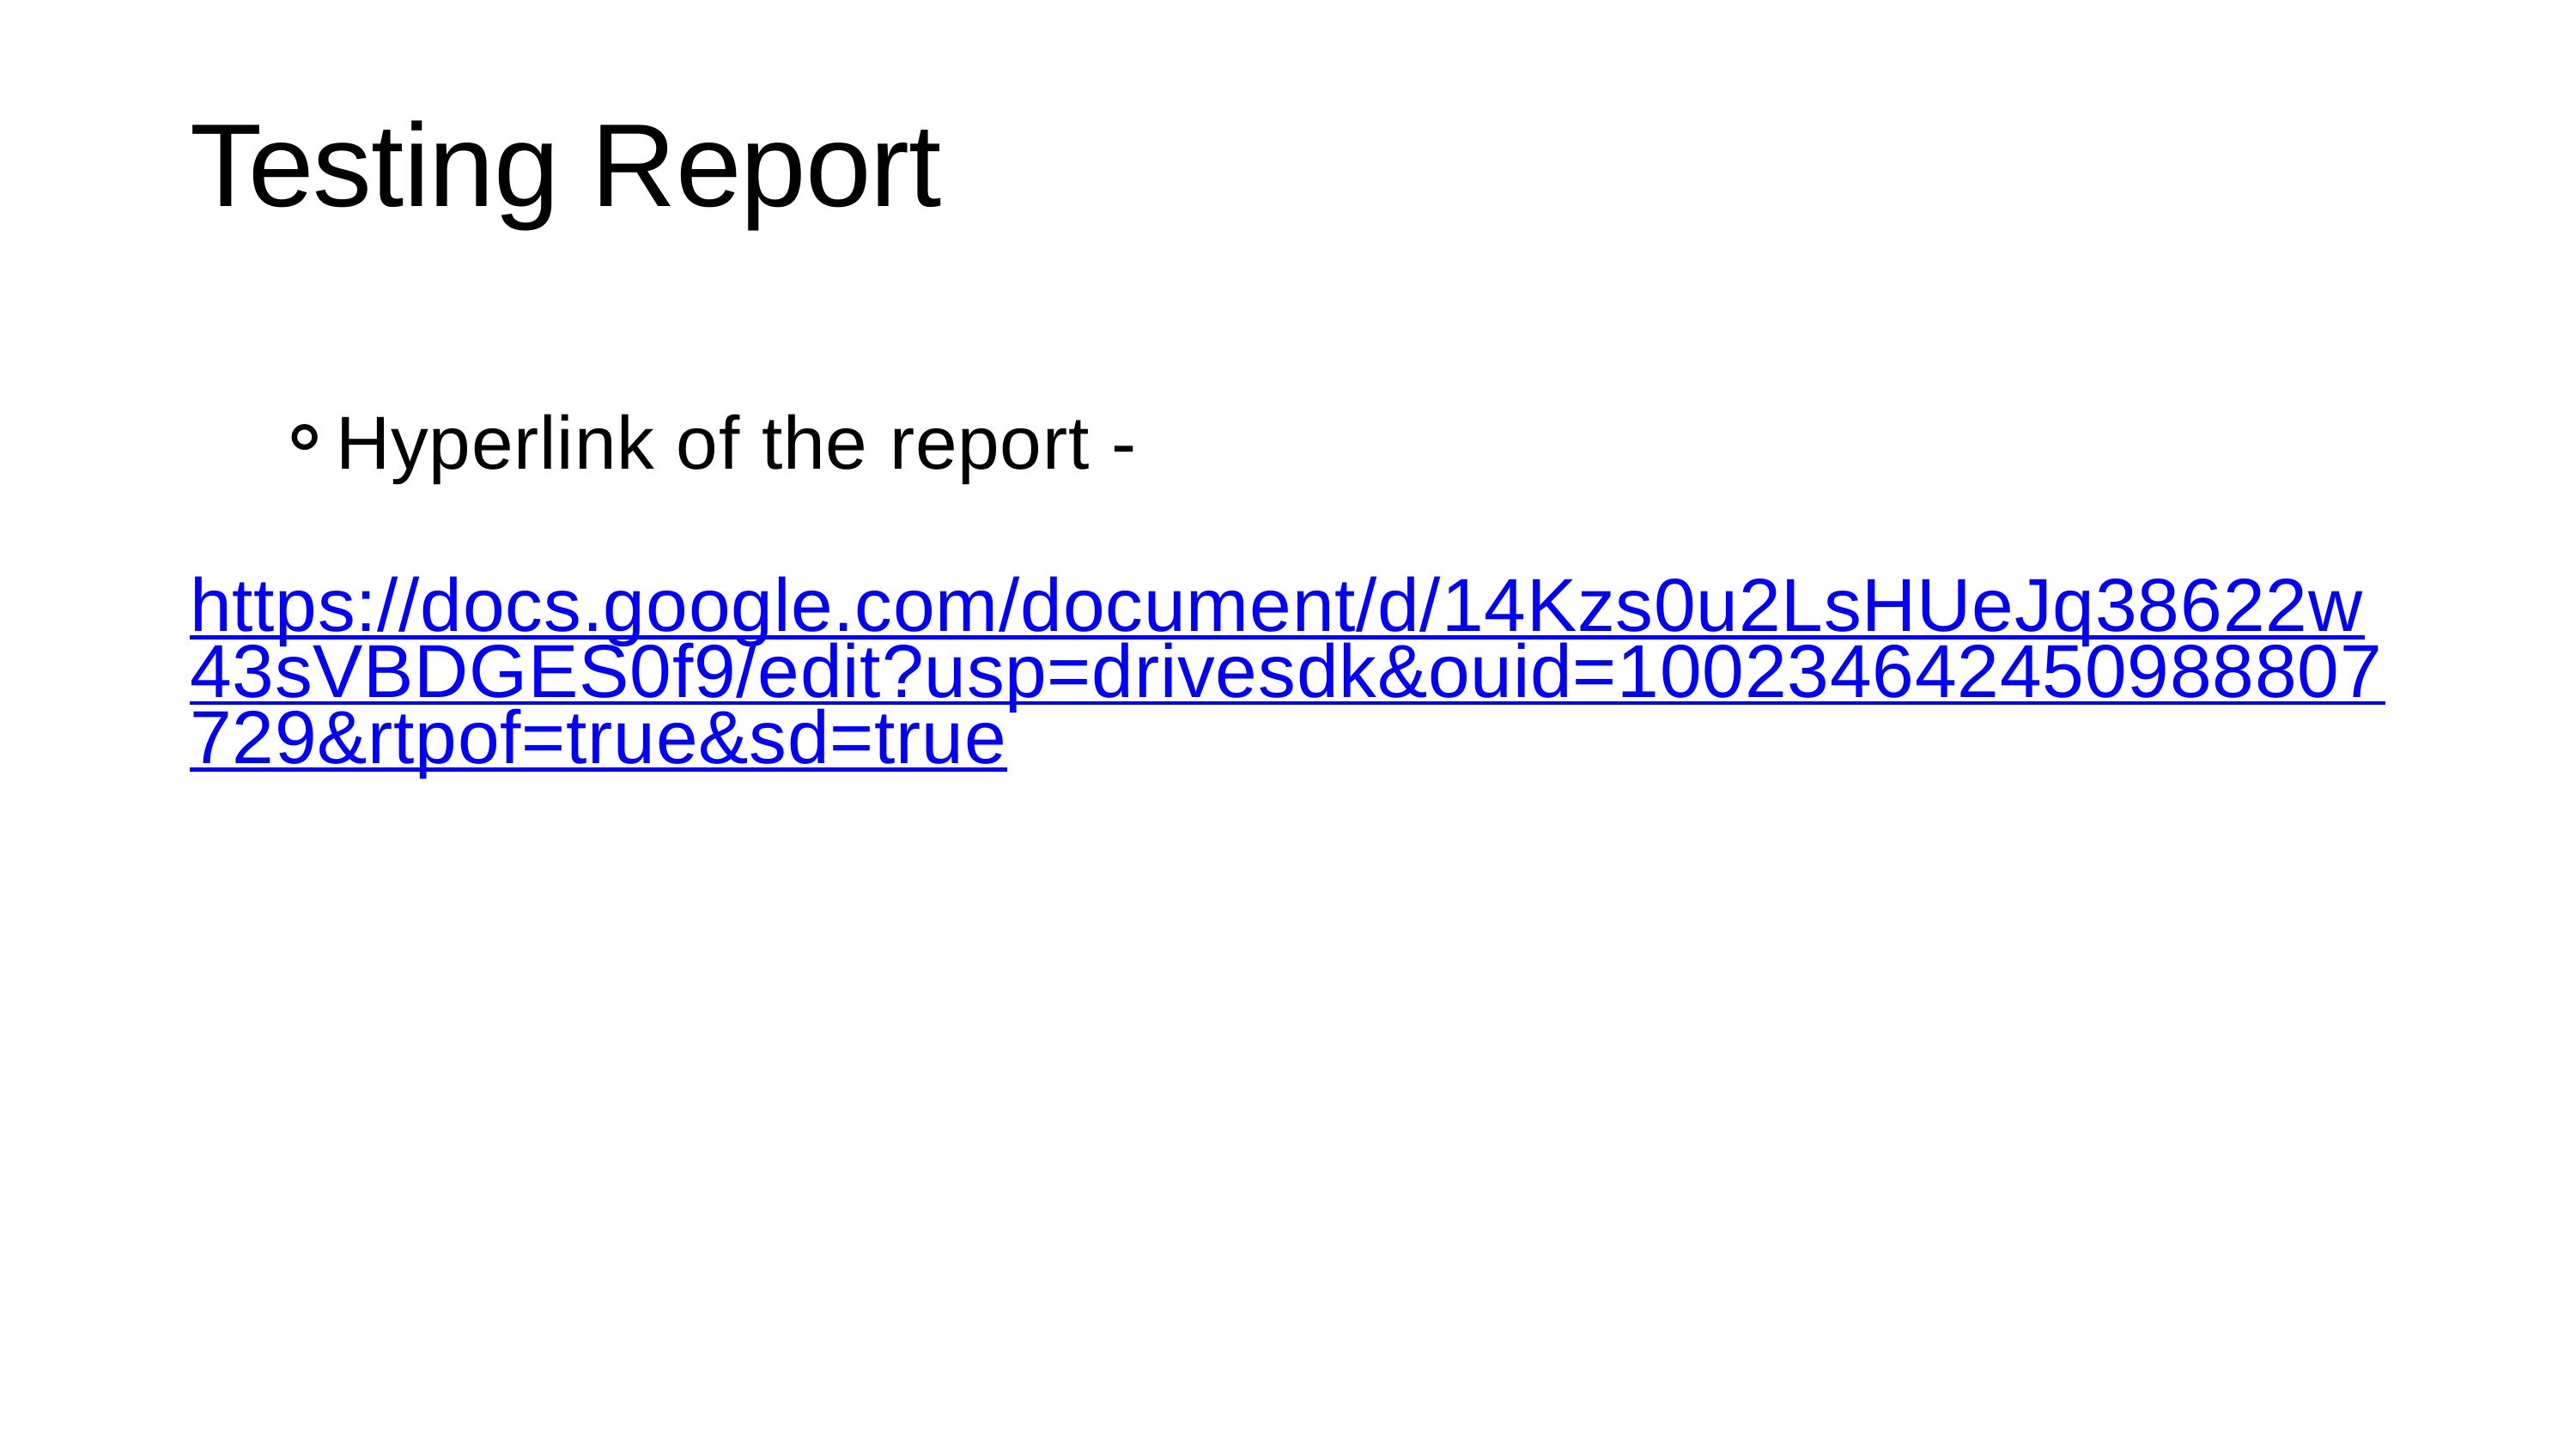

Testing Report
Hyperlink of the report -
 https://docs.google.com/document/d/14Kzs0u2LsHUeJq38622w43sVBDGES0f9/edit?usp=drivesdk&ouid=100234642450988807729&rtpof=true&sd=true